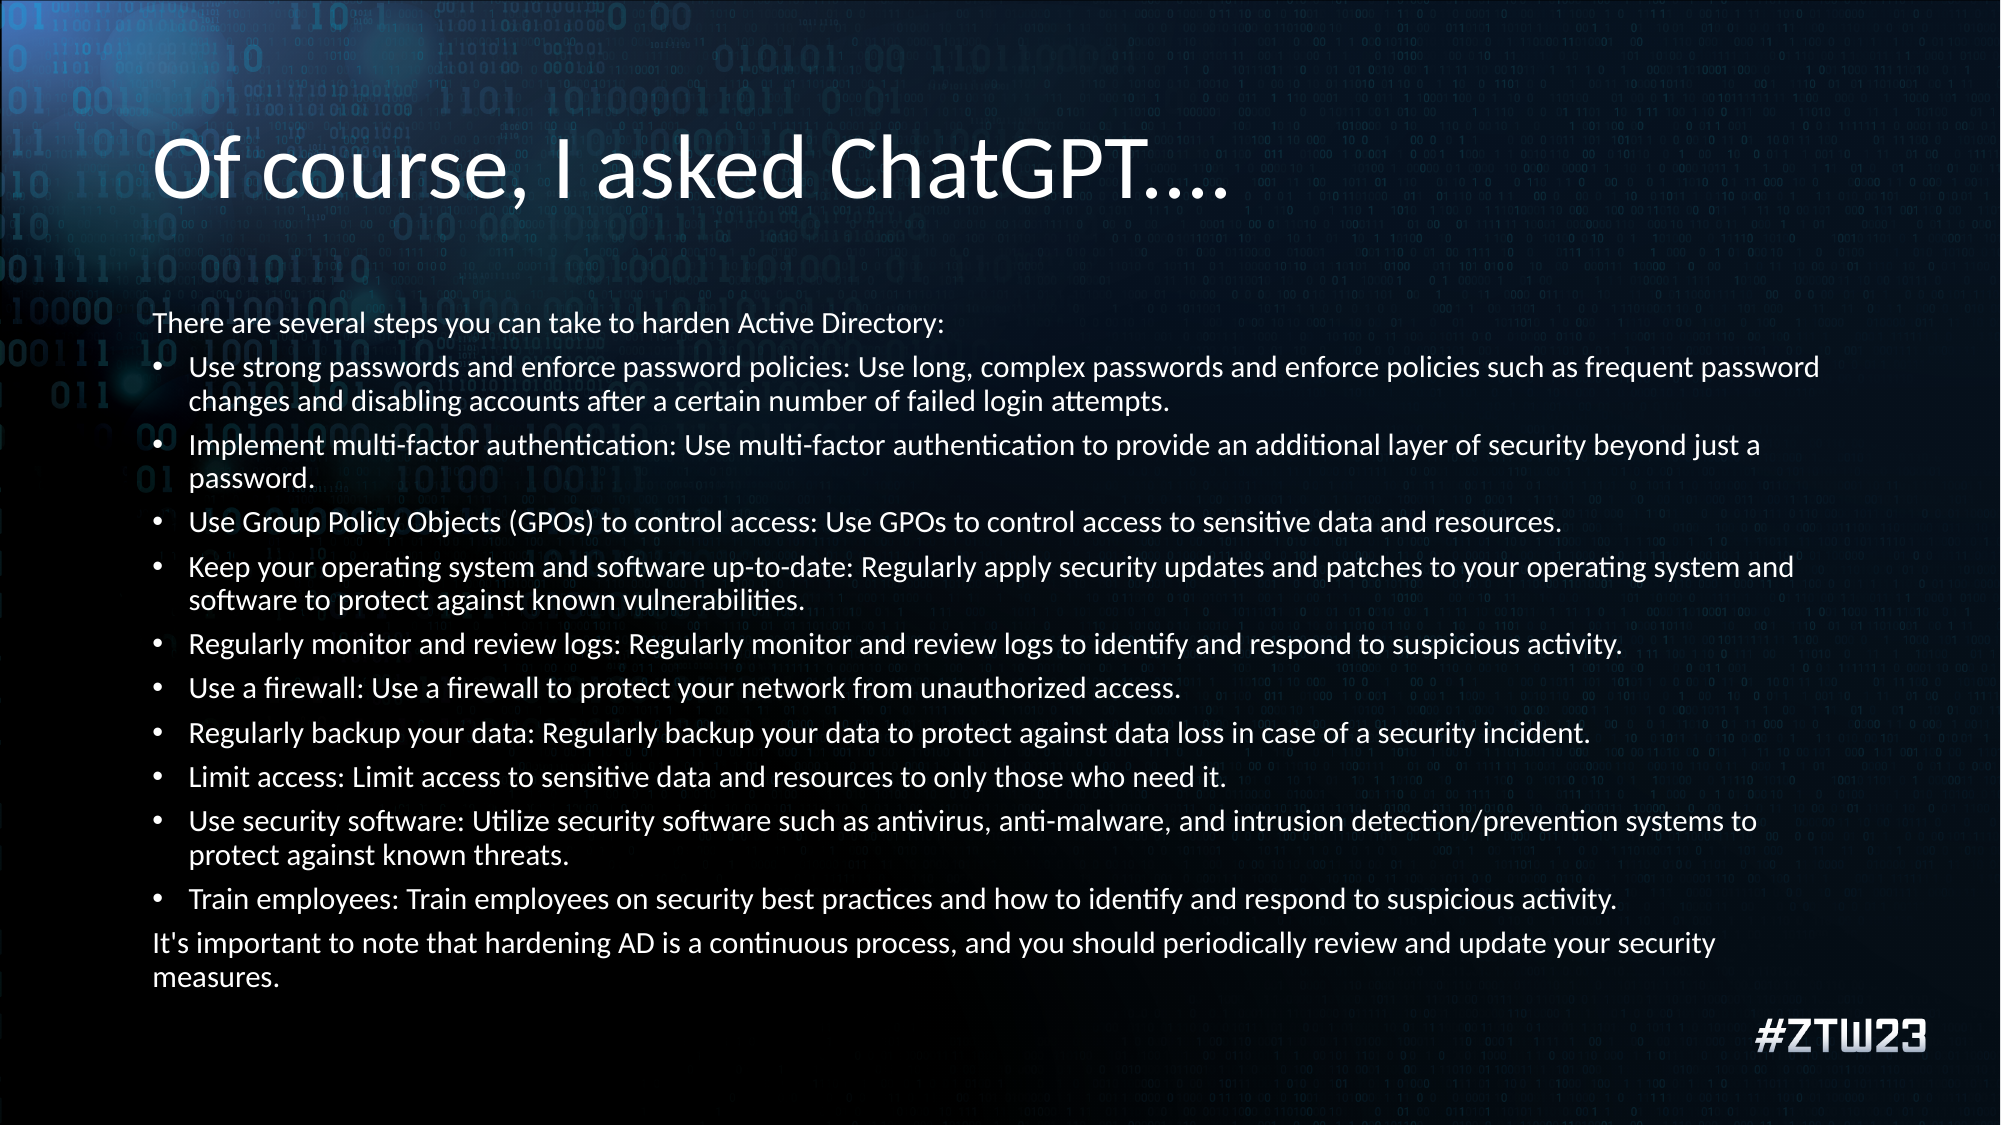

Of course, I asked ChatGPT....
There are several steps you can take to harden Active Directory:
Use strong passwords and enforce password policies: Use long, complex passwords and enforce policies such as frequent password changes and disabling accounts after a certain number of failed login attempts.
Implement multi-factor authentication: Use multi-factor authentication to provide an additional layer of security beyond just a password.
Use Group Policy Objects (GPOs) to control access: Use GPOs to control access to sensitive data and resources.
Keep your operating system and software up-to-date: Regularly apply security updates and patches to your operating system and software to protect against known vulnerabilities.
Regularly monitor and review logs: Regularly monitor and review logs to identify and respond to suspicious activity.
Use a firewall: Use a firewall to protect your network from unauthorized access.
Regularly backup your data: Regularly backup your data to protect against data loss in case of a security incident.
Limit access: Limit access to sensitive data and resources to only those who need it.
Use security software: Utilize security software such as antivirus, anti-malware, and intrusion detection/prevention systems to protect against known threats.
Train employees: Train employees on security best practices and how to identify and respond to suspicious activity.
It's important to note that hardening AD is a continuous process, and you should periodically review and update your security measures.